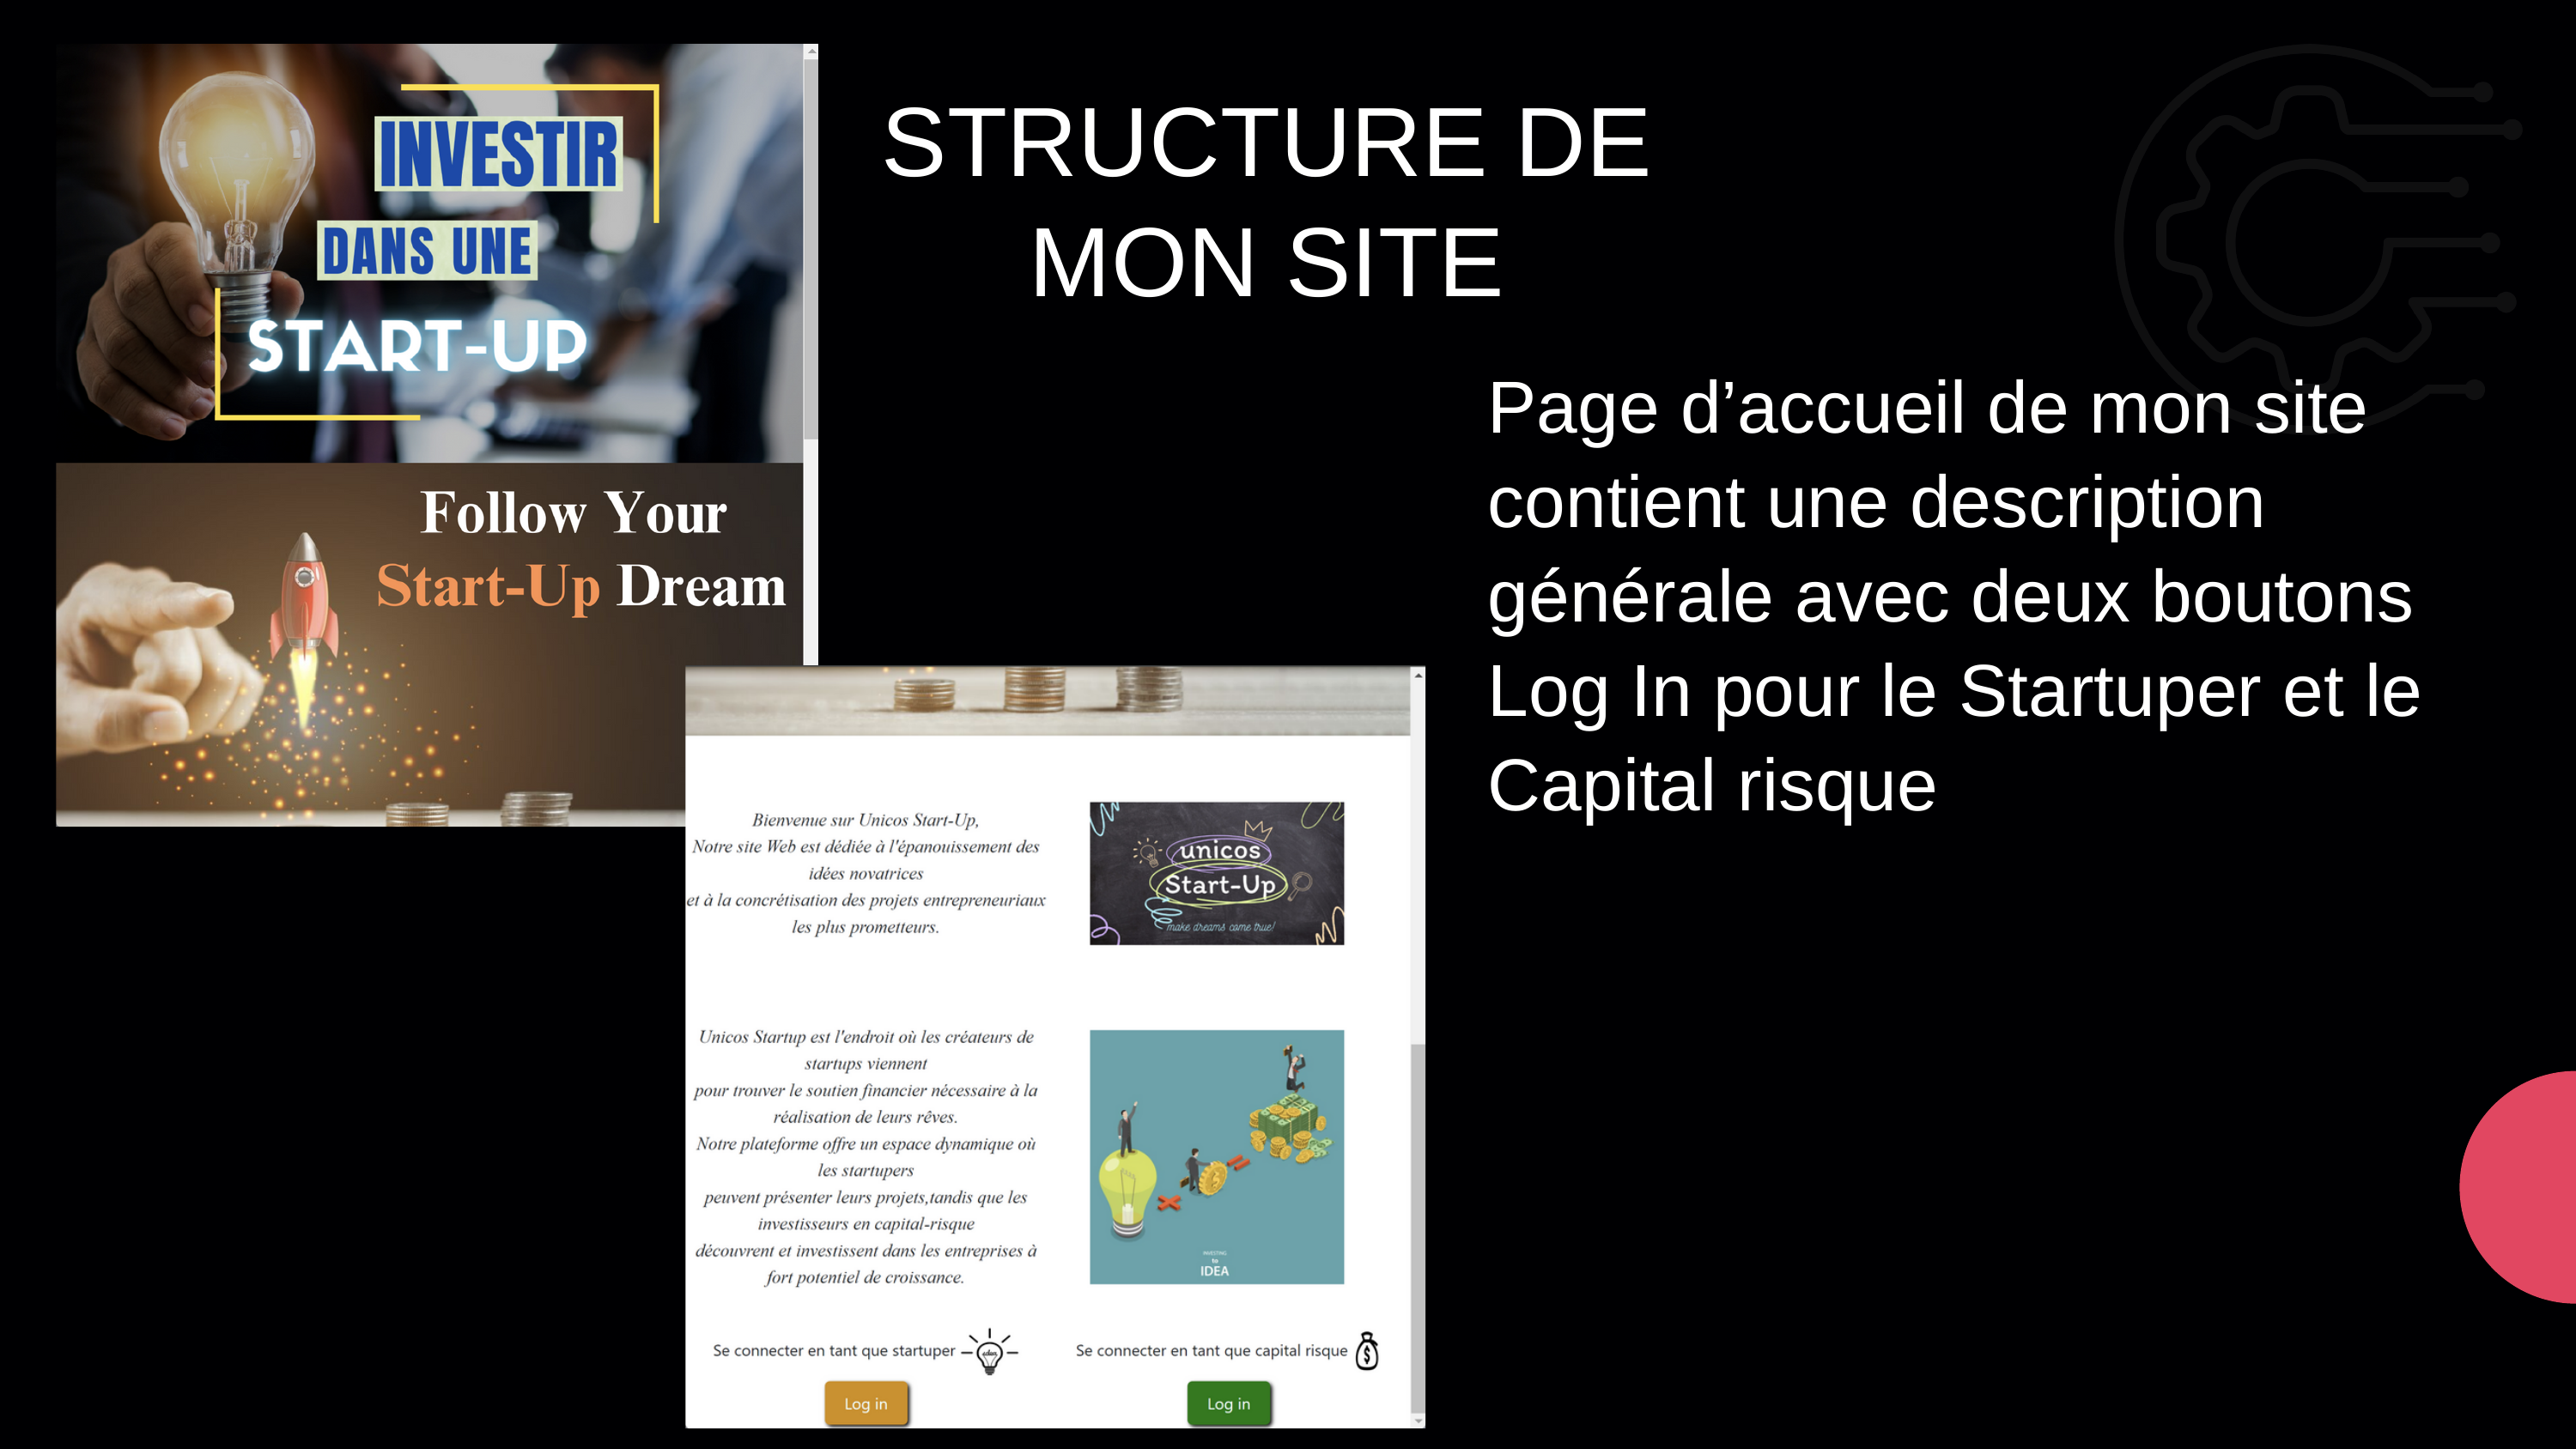

STRUCTURE DE MON SITE

Page d’accueil de mon site
contient une description générale avec deux boutons Log In pour le Startuper et le Capital risque